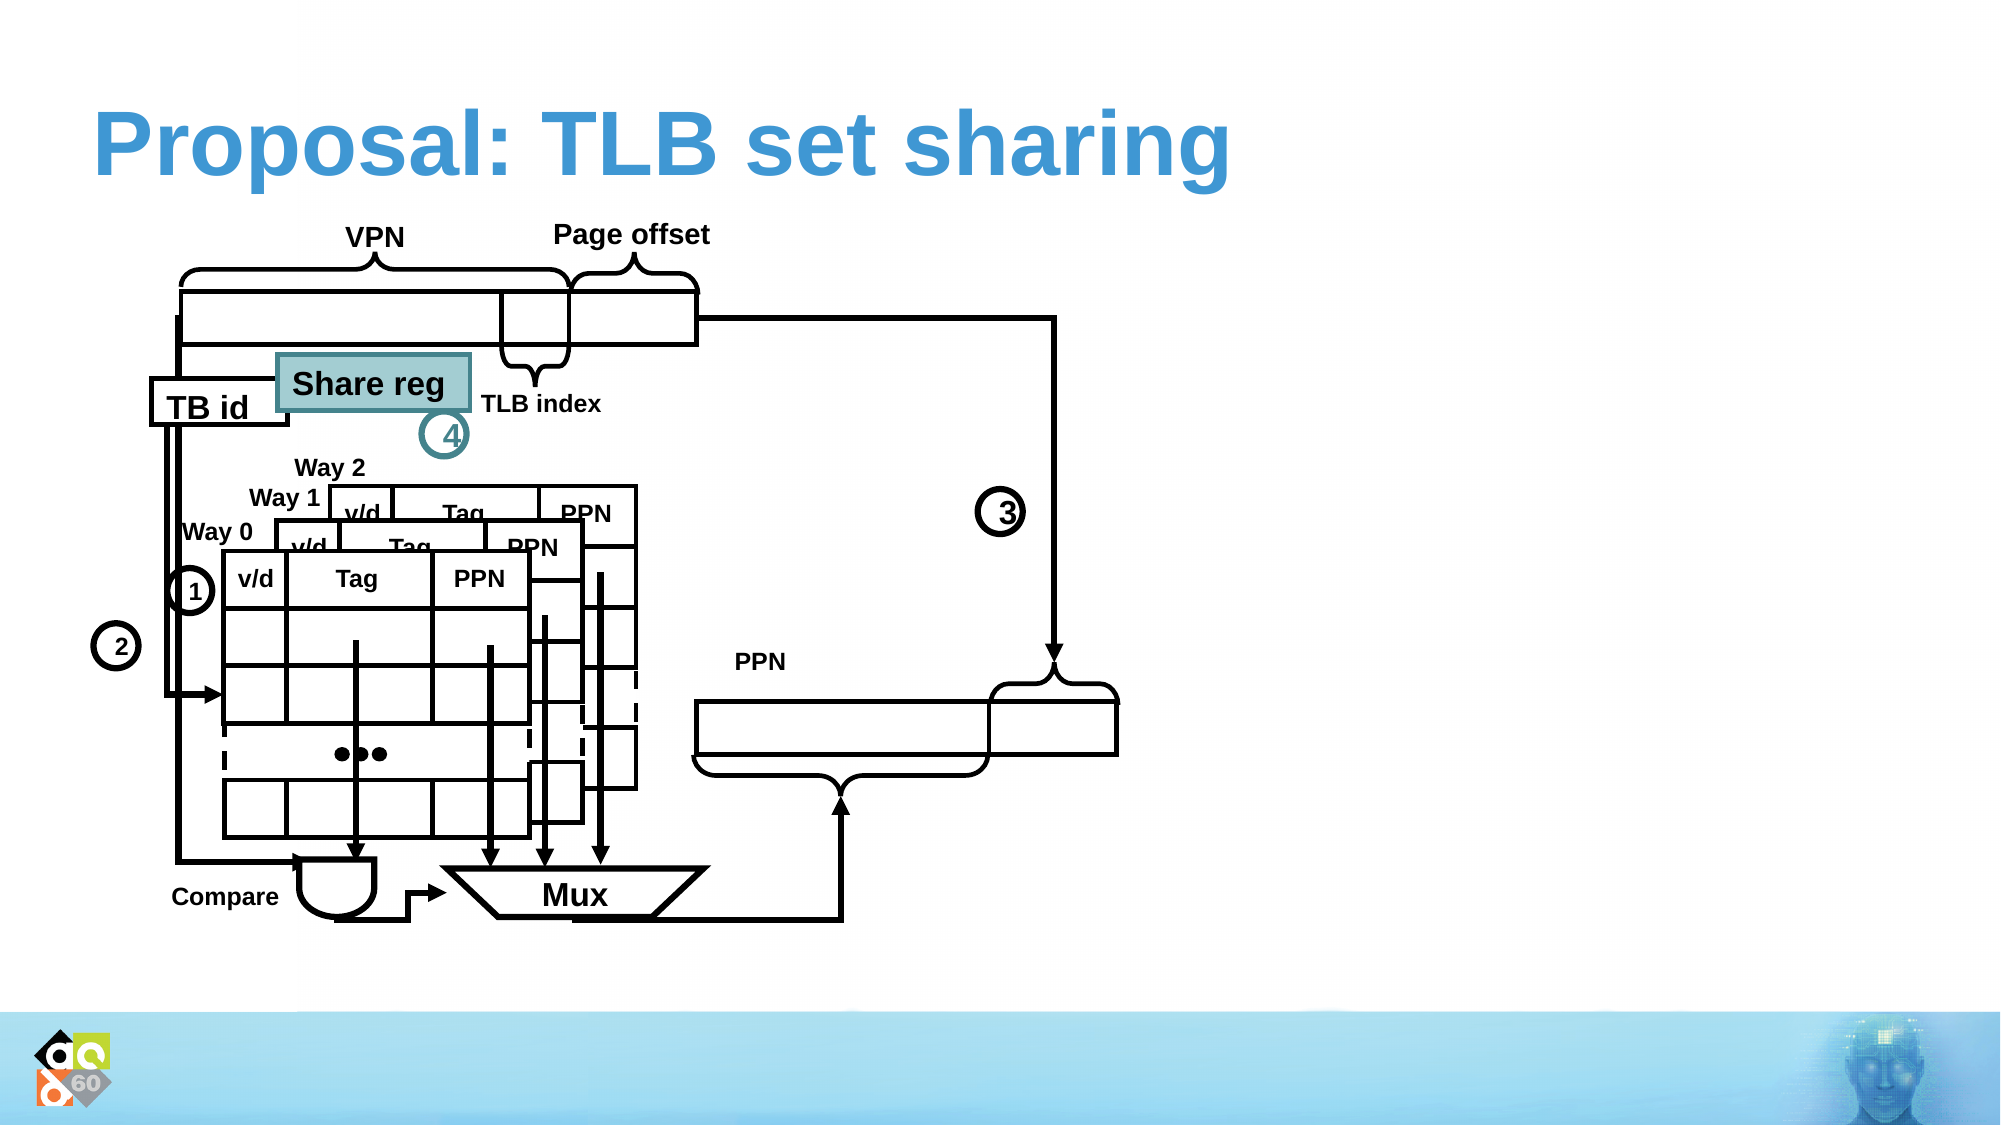

# Proposal: TLB set sharing

Page offset

VPN

TB id
TLB index
Way 2
Way 1

v/d
Tag
PPN

3
Way 0

v/d
Tag
PPN

v/d
Tag
PPN

1

2

PPN

Mux
Compare
Share reg
4